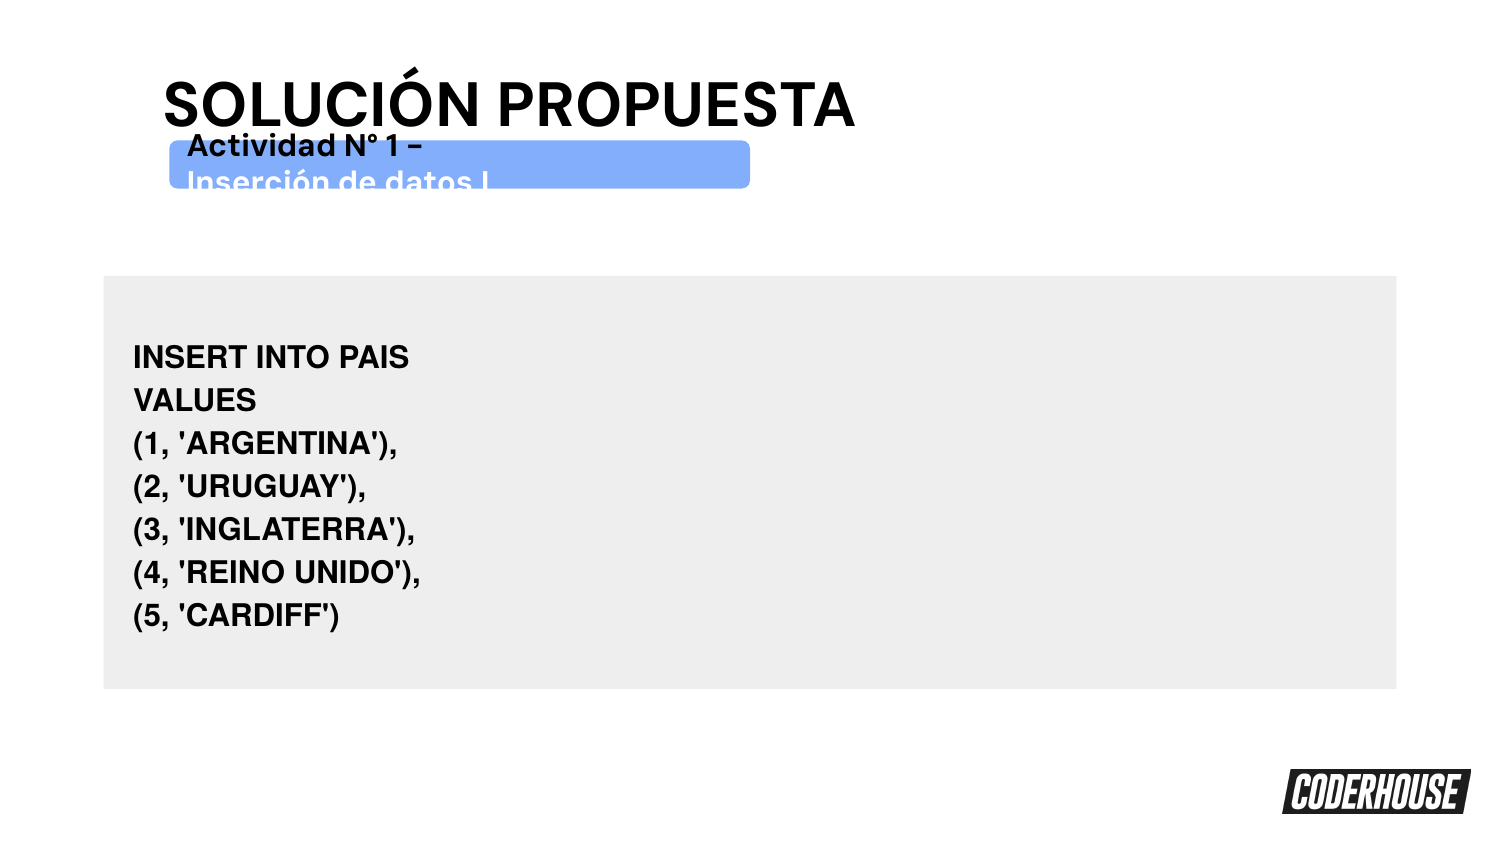

SOLUCIÓN PROPUESTA
Actividad N° 1 - Inserción de datos I
INSERT INTO PAIS
VALUES
(1, 'ARGENTINA'),
(2, 'URUGUAY'),
(3, 'INGLATERRA'),
(4, 'REINO UNIDO'),
(5, 'CARDIFF')